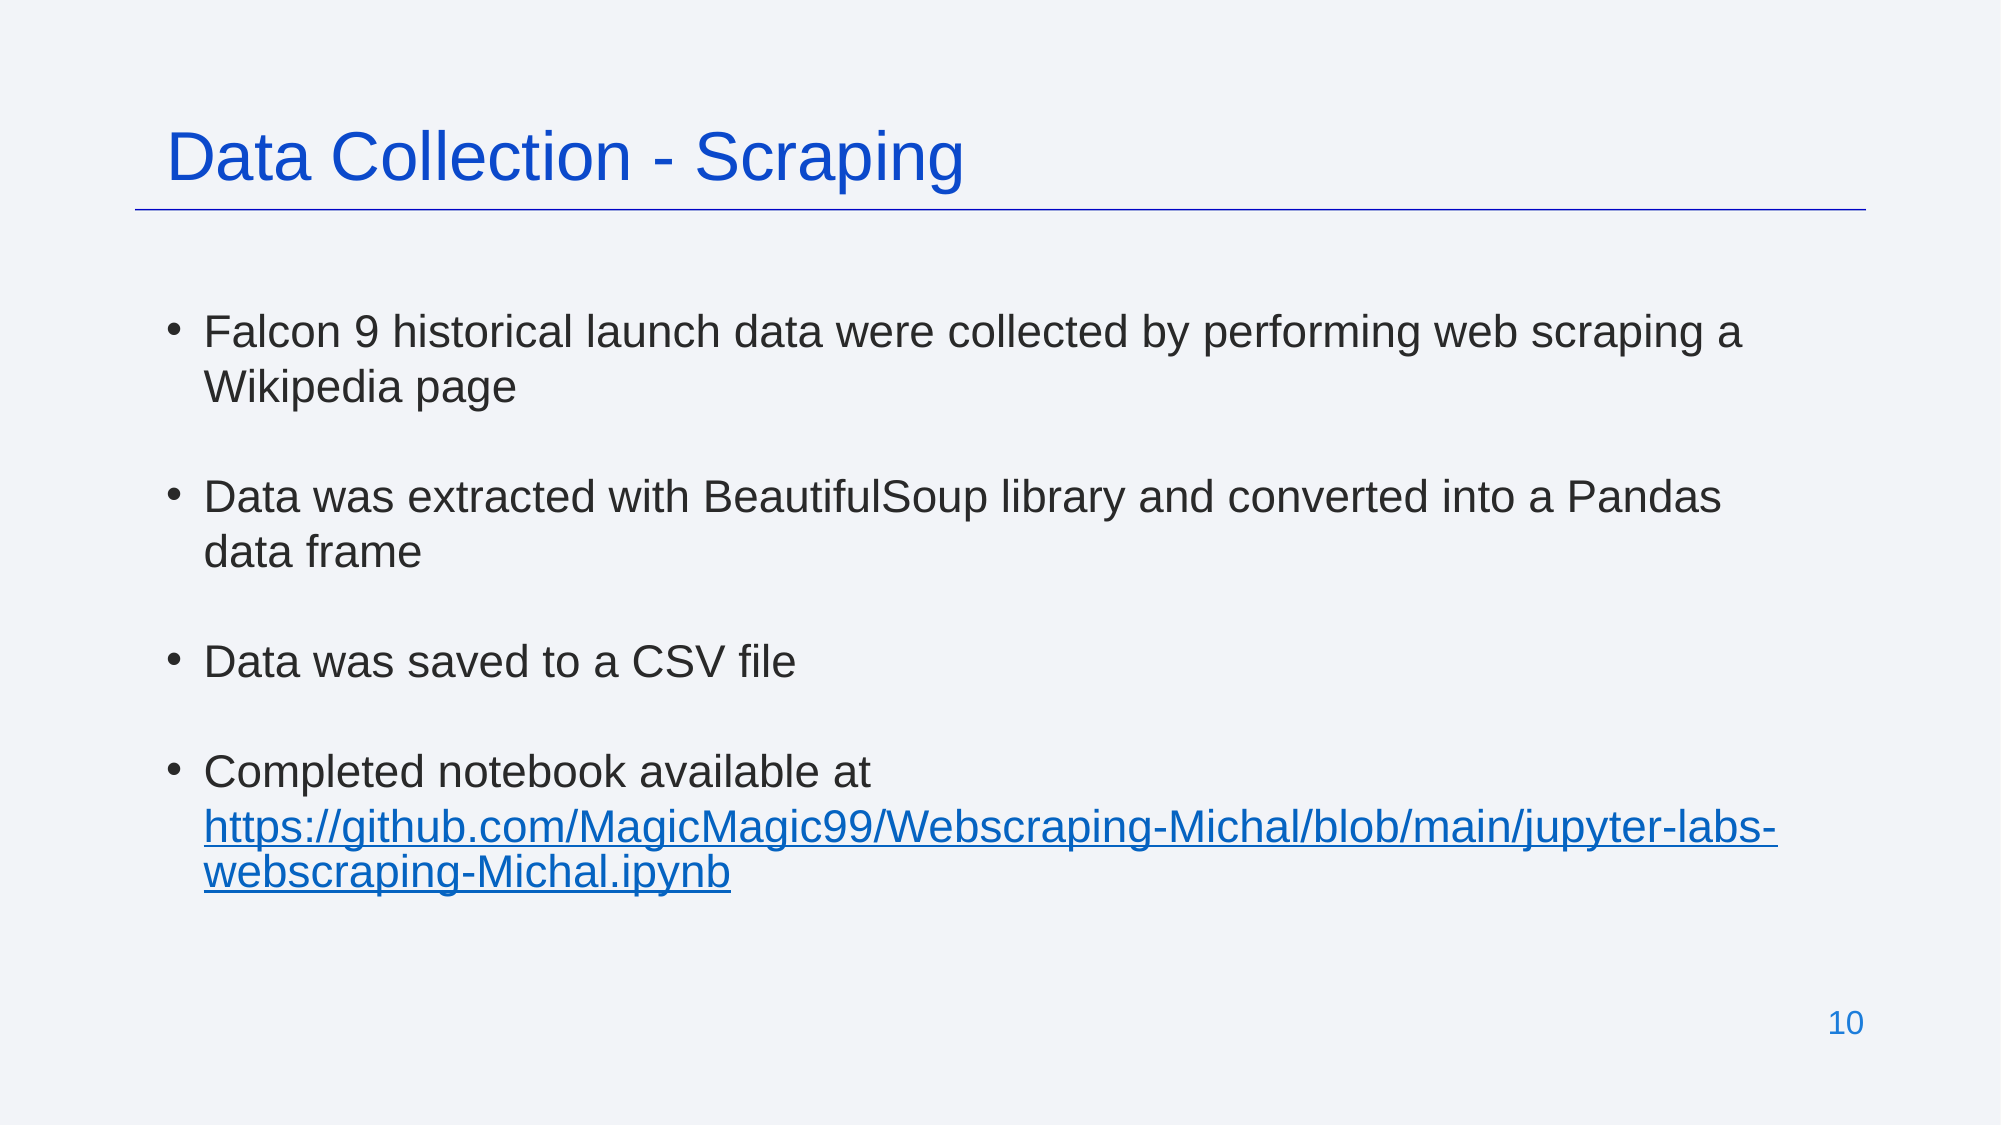

Data Collection - Scraping
Falcon 9 historical launch data were collected by performing web scraping a Wikipedia page
Data was extracted with BeautifulSoup library and converted into a Pandas data frame
Data was saved to a CSV file

Completed notebook available at https://github.com/MagicMagic99/Webscraping-Michal/blob/main/jupyter-labs-webscraping-Michal.ipynb
10